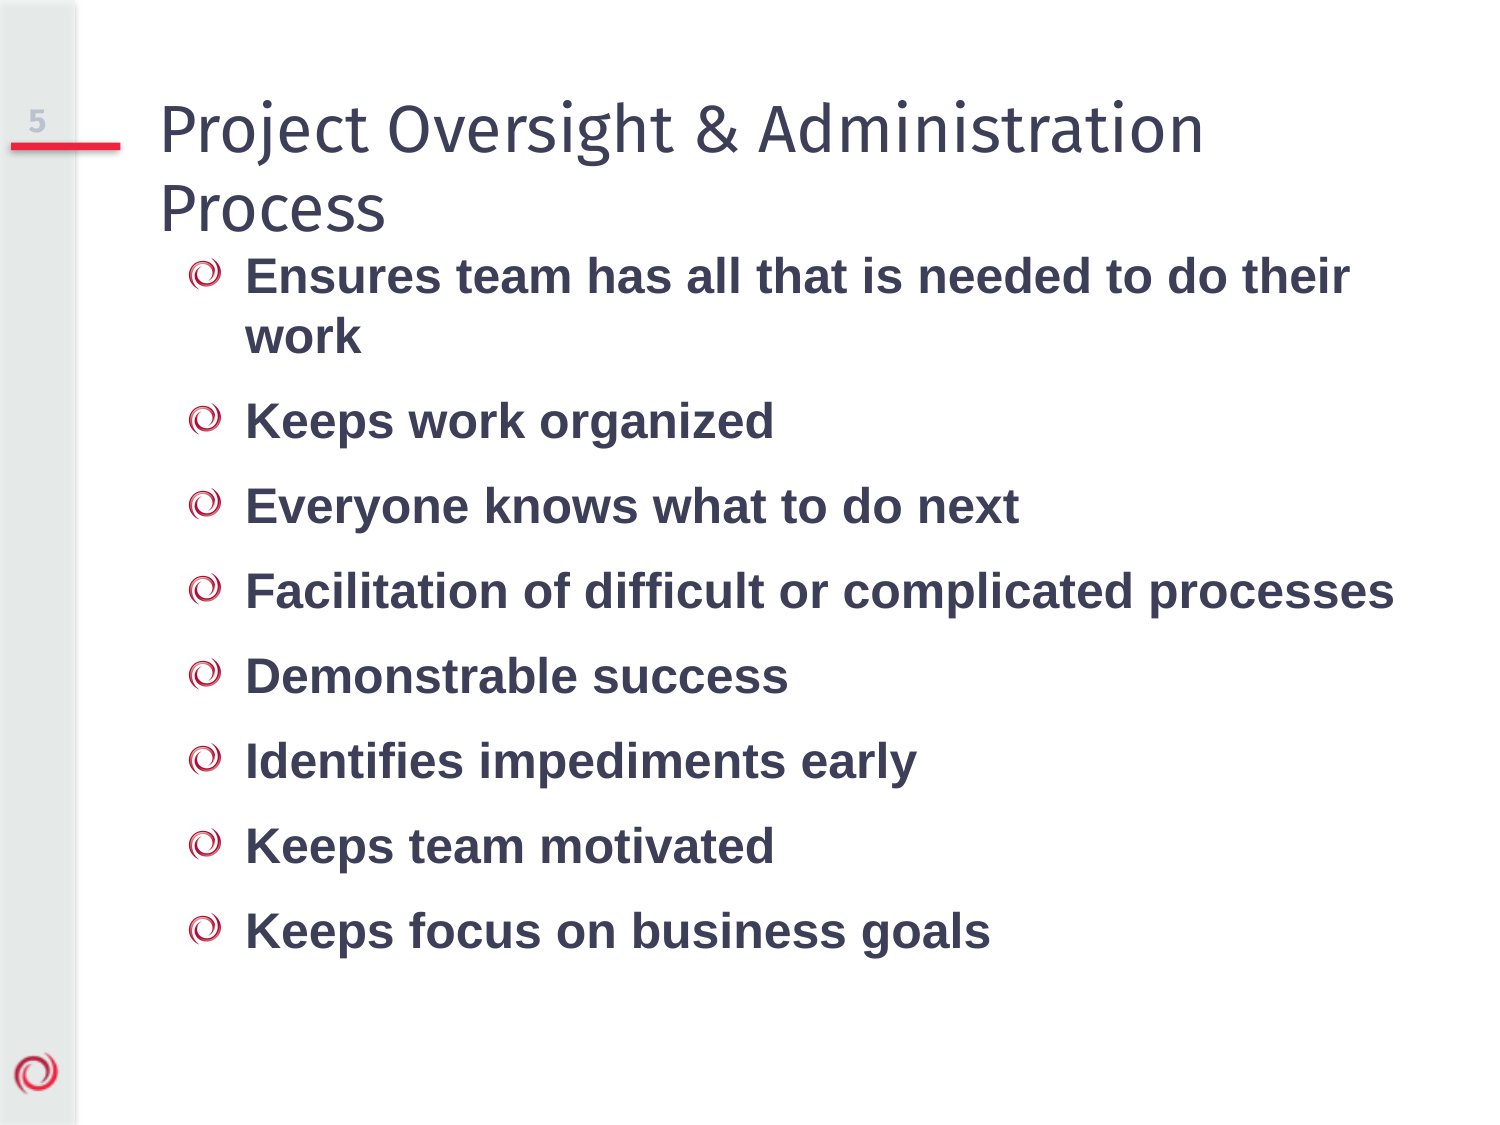

Project Oversight & Administration Process
5
Ensures team has all that is needed to do their work
Keeps work organized
Everyone knows what to do next
Facilitation of difficult or complicated processes
Demonstrable success
Identifies impediments early
Keeps team motivated
Keeps focus on business goals